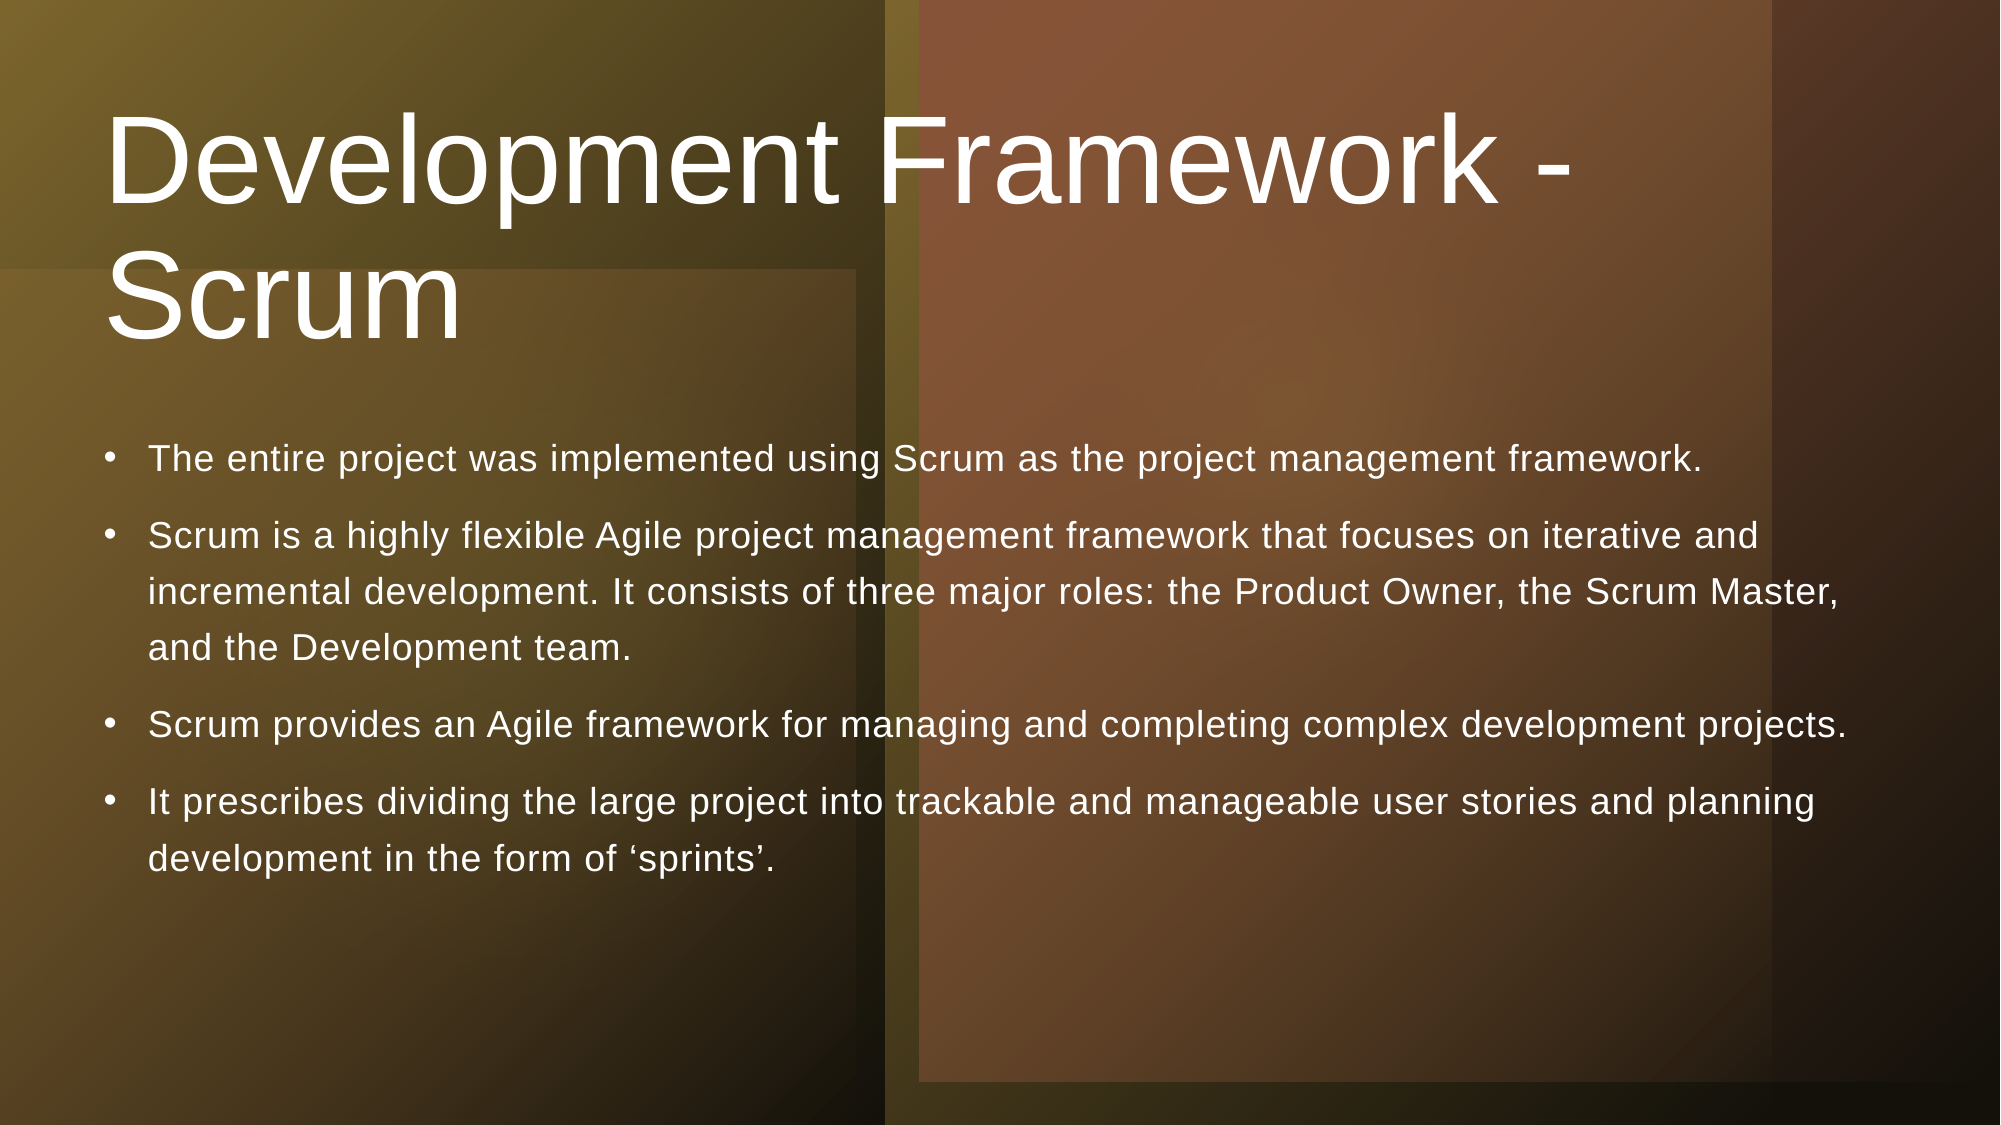

# Development Framework - Scrum
The entire project was implemented using Scrum as the project management framework.
Scrum is a highly flexible Agile project management framework that focuses on iterative and incremental development. It consists of three major roles: the Product Owner, the Scrum Master, and the Development team.
Scrum provides an Agile framework for managing and completing complex development projects.
It prescribes dividing the large project into trackable and manageable user stories and planning development in the form of ‘sprints’.